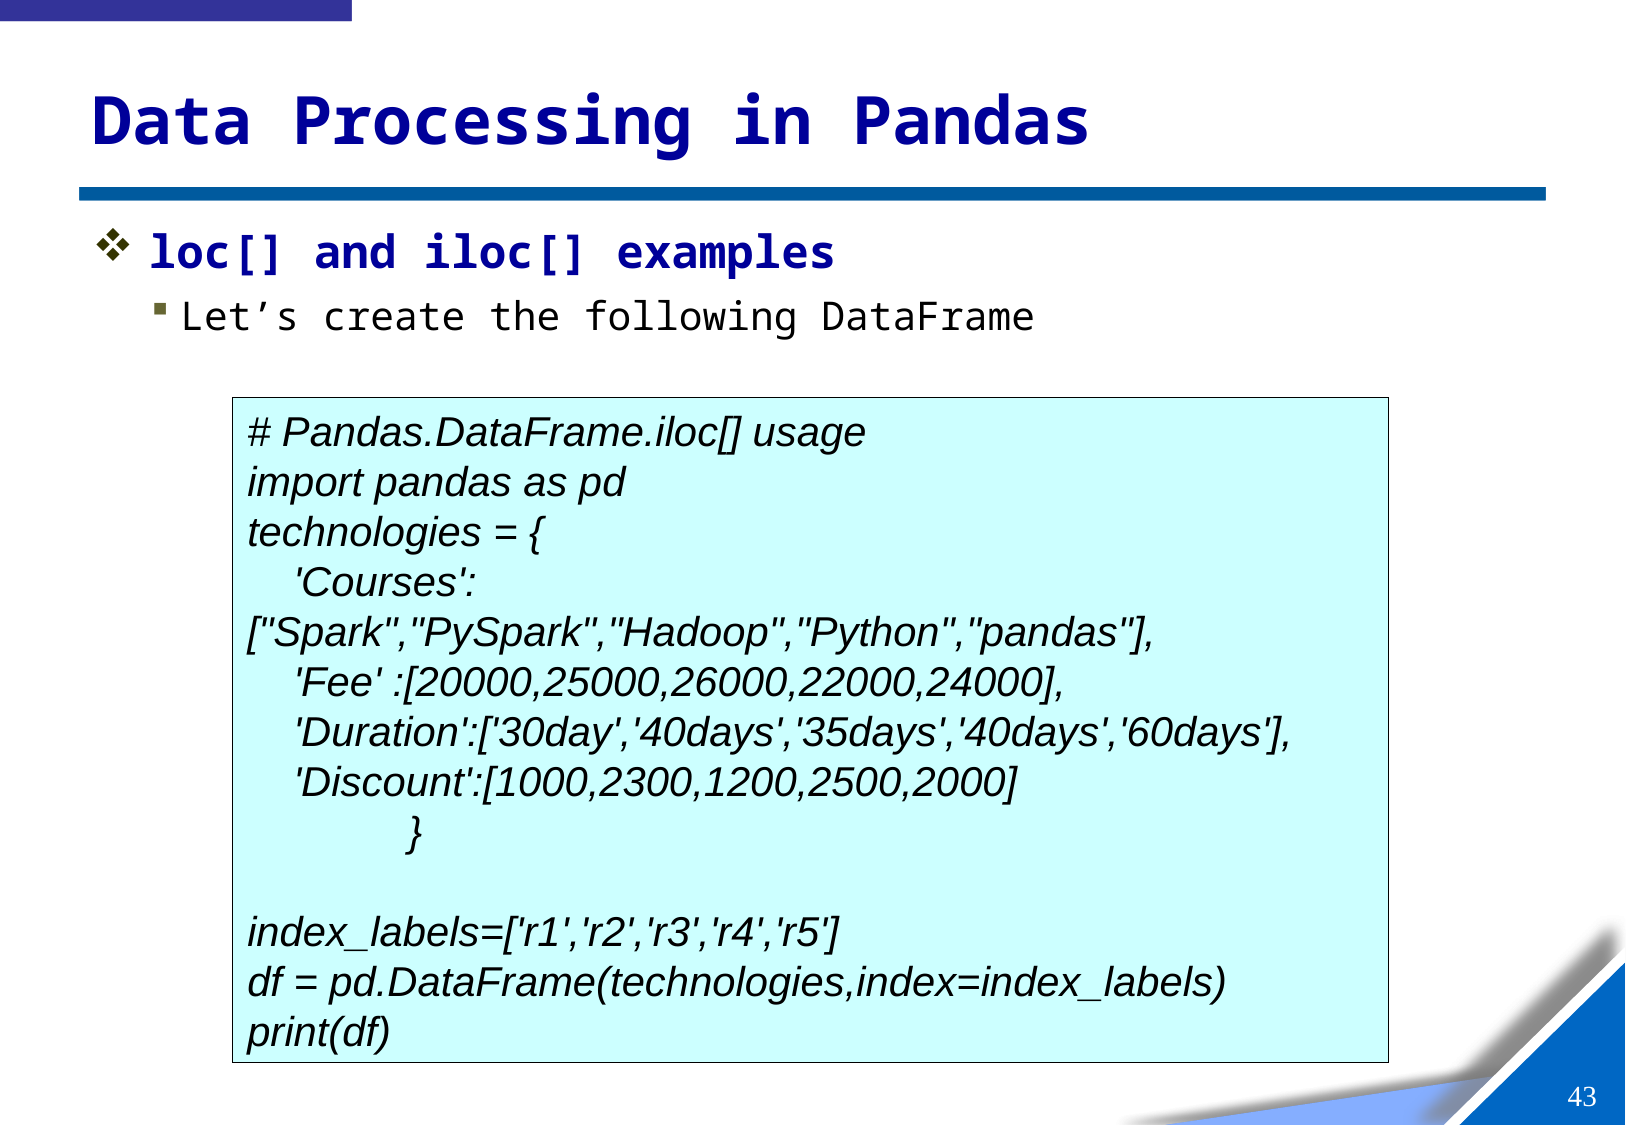

# Data Processing in Pandas
loc[] and iloc[] examples
Let’s create the following DataFrame
# Pandas.DataFrame.iloc[] usage
import pandas as pd
technologies = {
    'Courses':["Spark","PySpark","Hadoop","Python","pandas"],
    'Fee' :[20000,25000,26000,22000,24000],
    'Duration':['30day','40days','35days','40days','60days'],
    'Discount':[1000,2300,1200,2500,2000]
              }

index_labels=['r1','r2','r3','r4','r5']
df = pd.DataFrame(technologies,index=index_labels)
print(df)
43